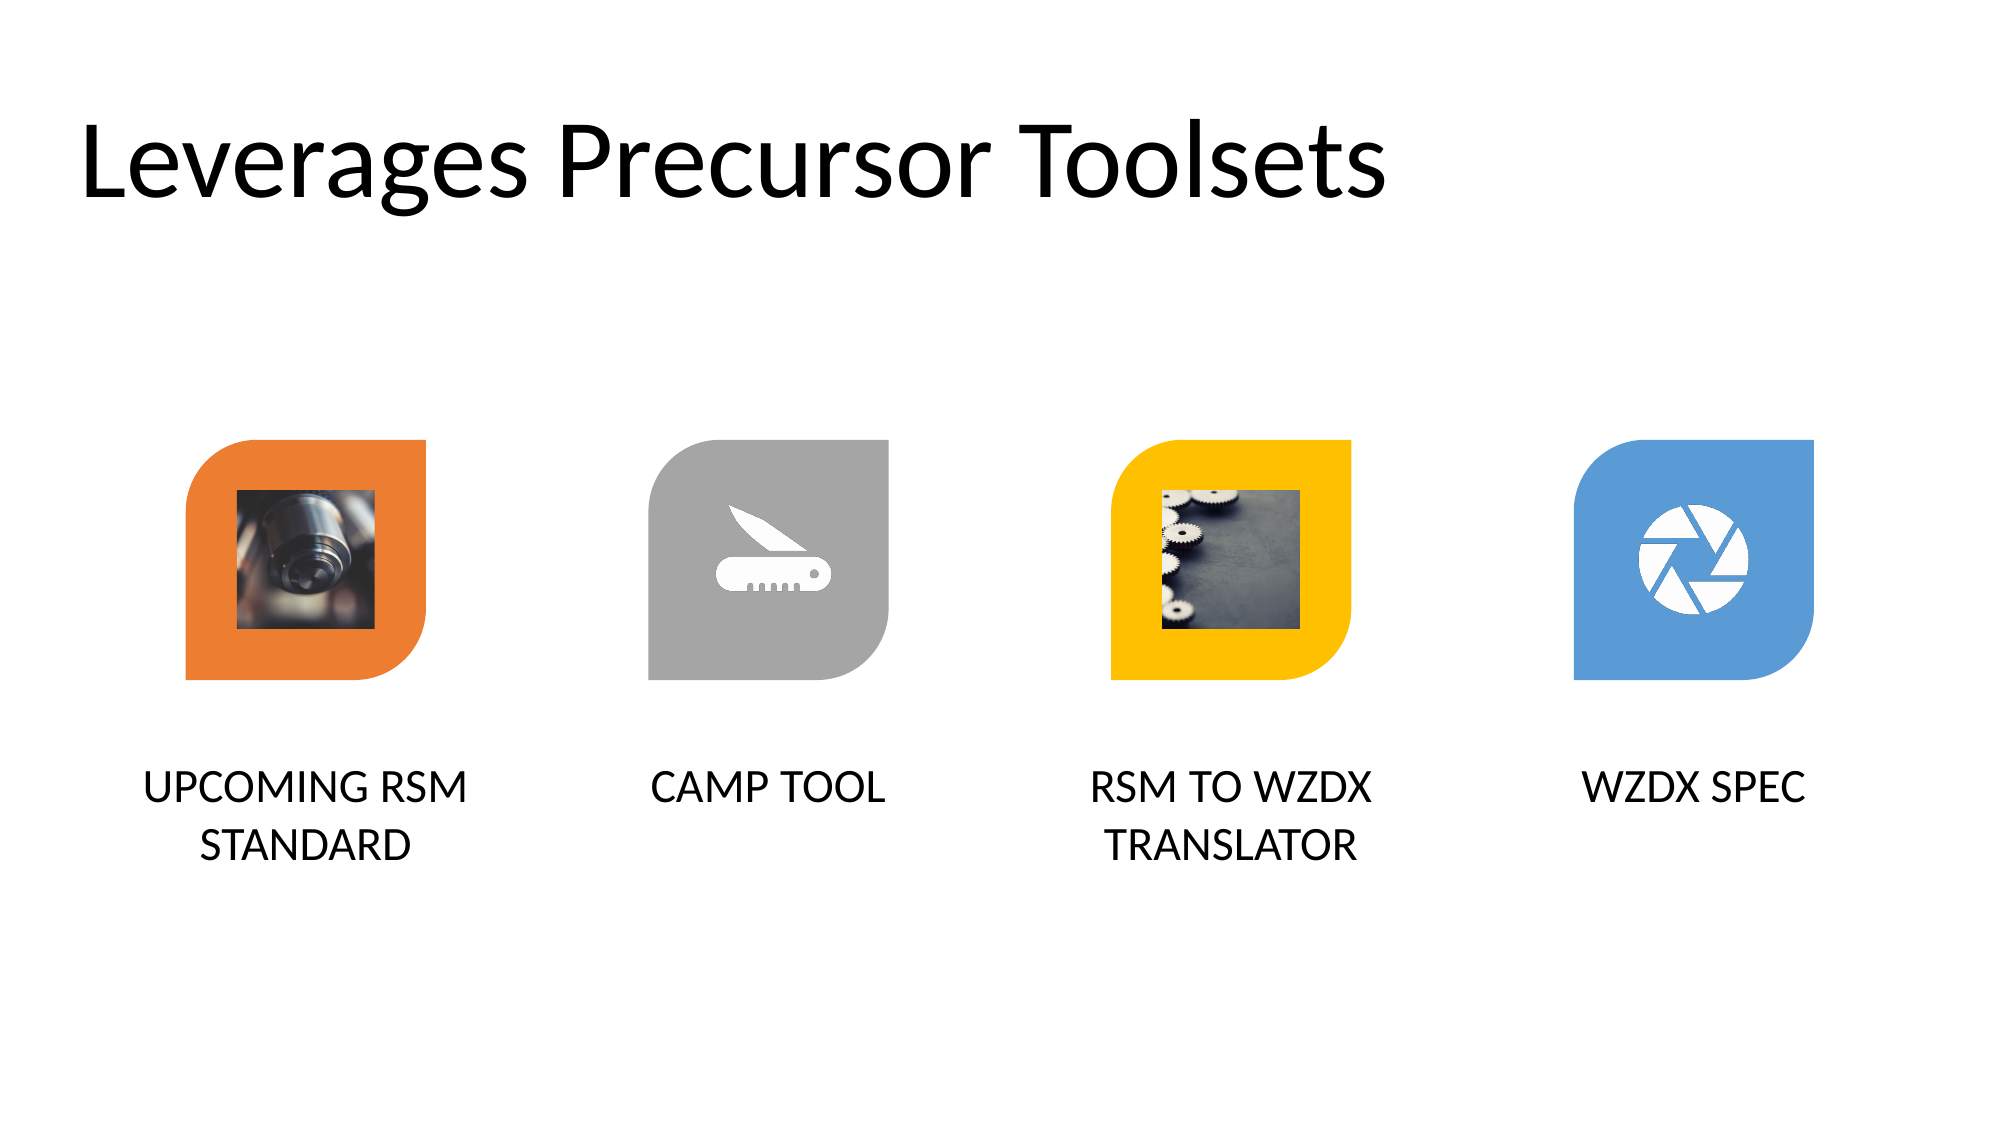

# Leverages Precursor Toolsets
Upcoming RSM standard
CAMP tool
RSM to WZDx translator
WZDx Spec